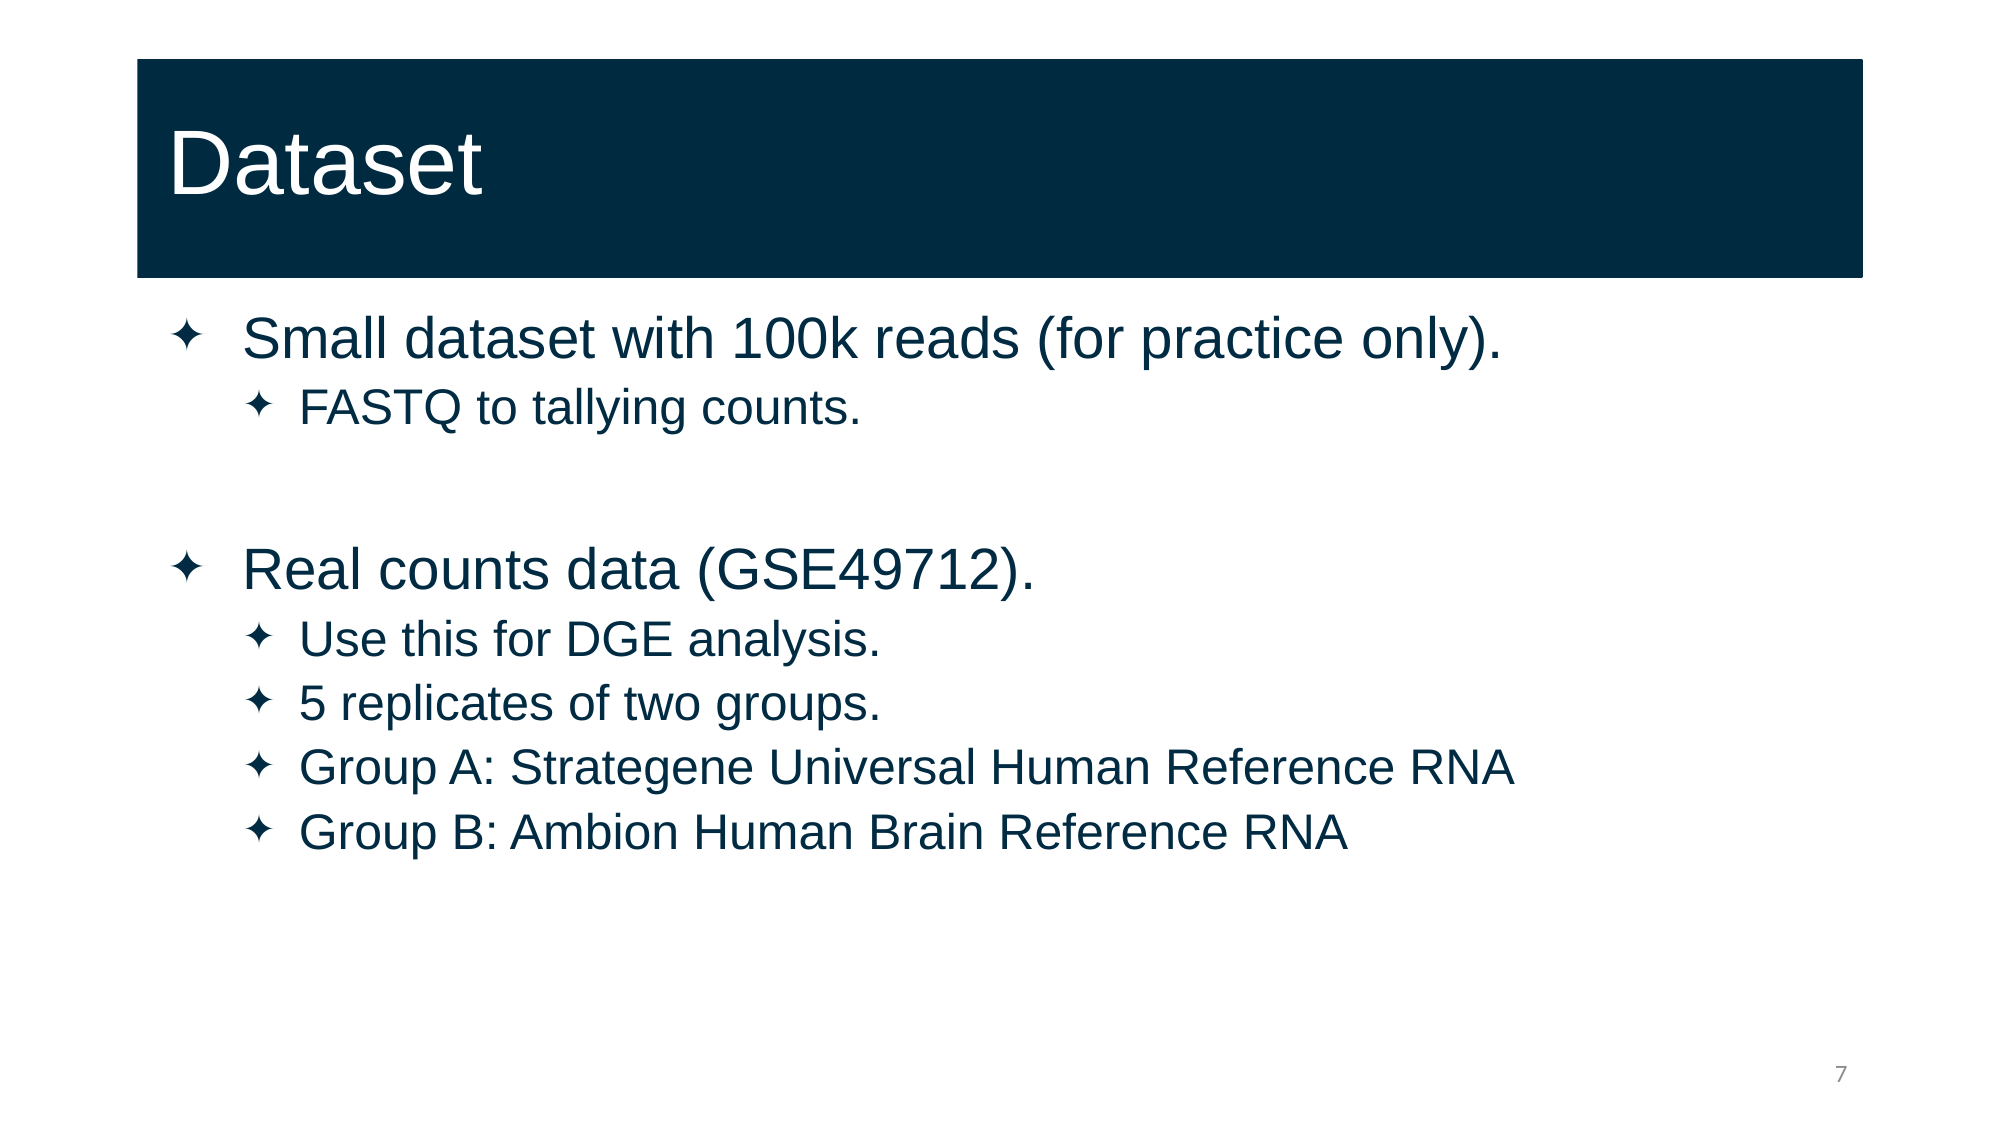

# Dataset
Small dataset with 100k reads (for practice only).
FASTQ to tallying counts.

Real counts data (GSE49712).
Use this for DGE analysis.
5 replicates of two groups.
Group A: Strategene Universal Human Reference RNA
Group B: Ambion Human Brain Reference RNA

7